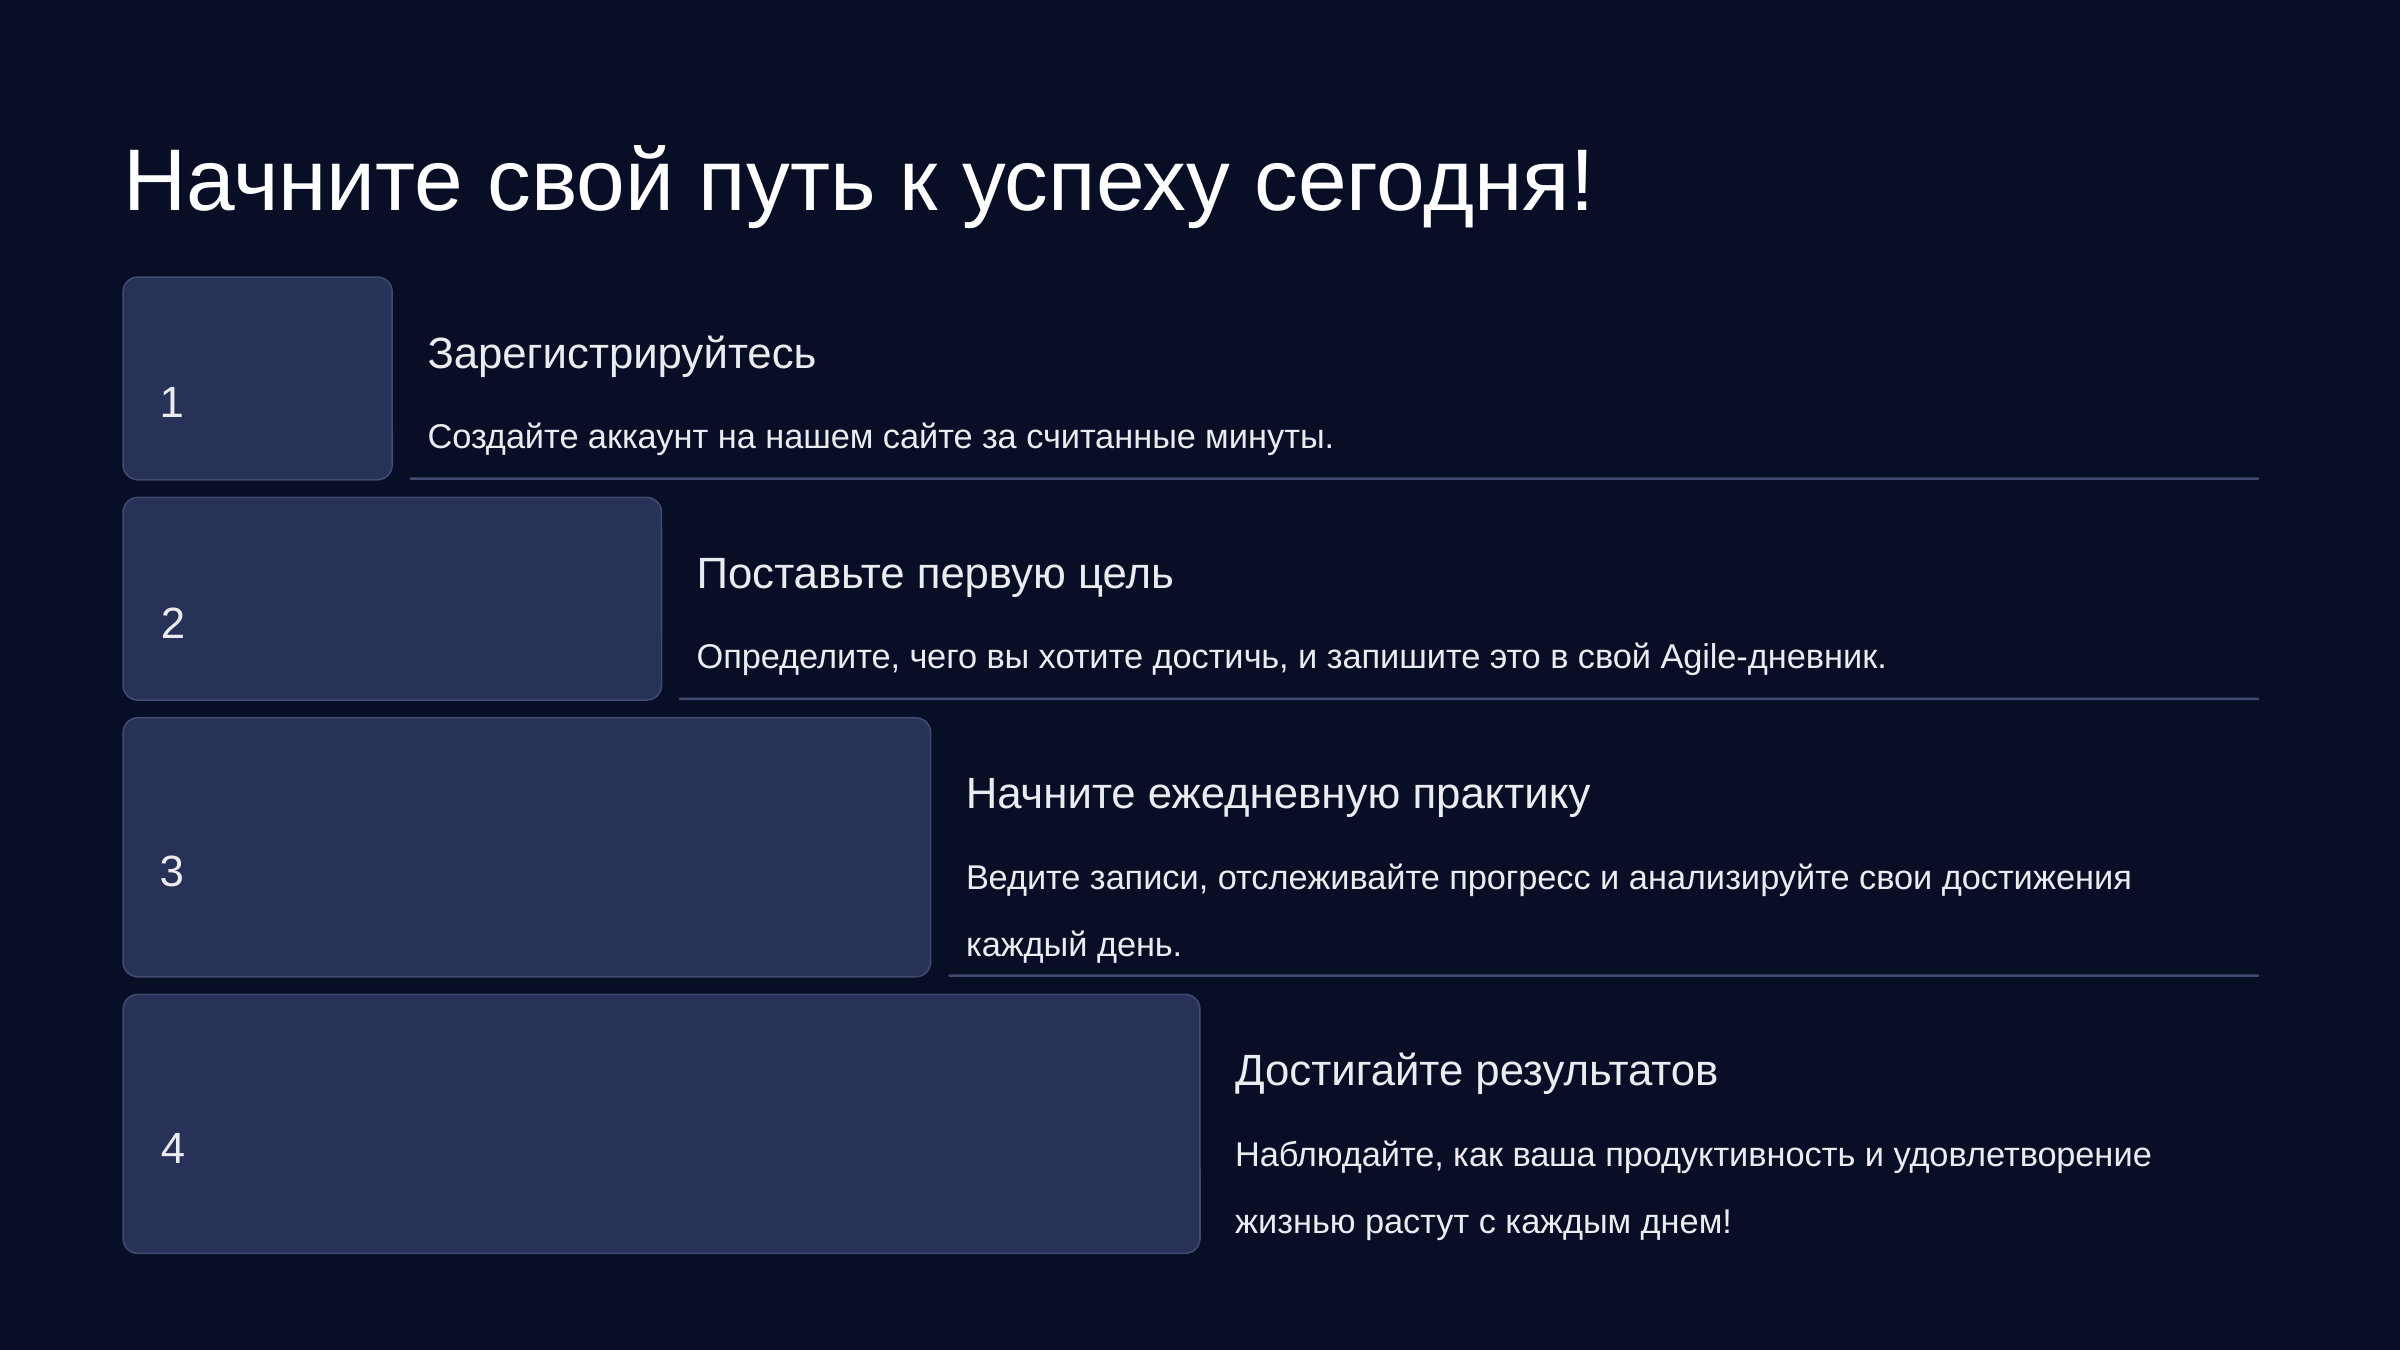

Начните свой путь к успеху сегодня!

Зарегистрируйтесь
1
Создайте аккаунт на нашем сайте за считанные минуты.

Поставьте первую цель
2
Определите, чего вы хотите достичь, и запишите это в свой Agile-дневник.

Начните ежедневную практику
3
Ведите записи, отслеживайте прогресс и анализируйте свои достижения каждый день.

Достигайте результатов
4
Наблюдайте, как ваша продуктивность и удовлетворение жизнью растут с каждым днем!